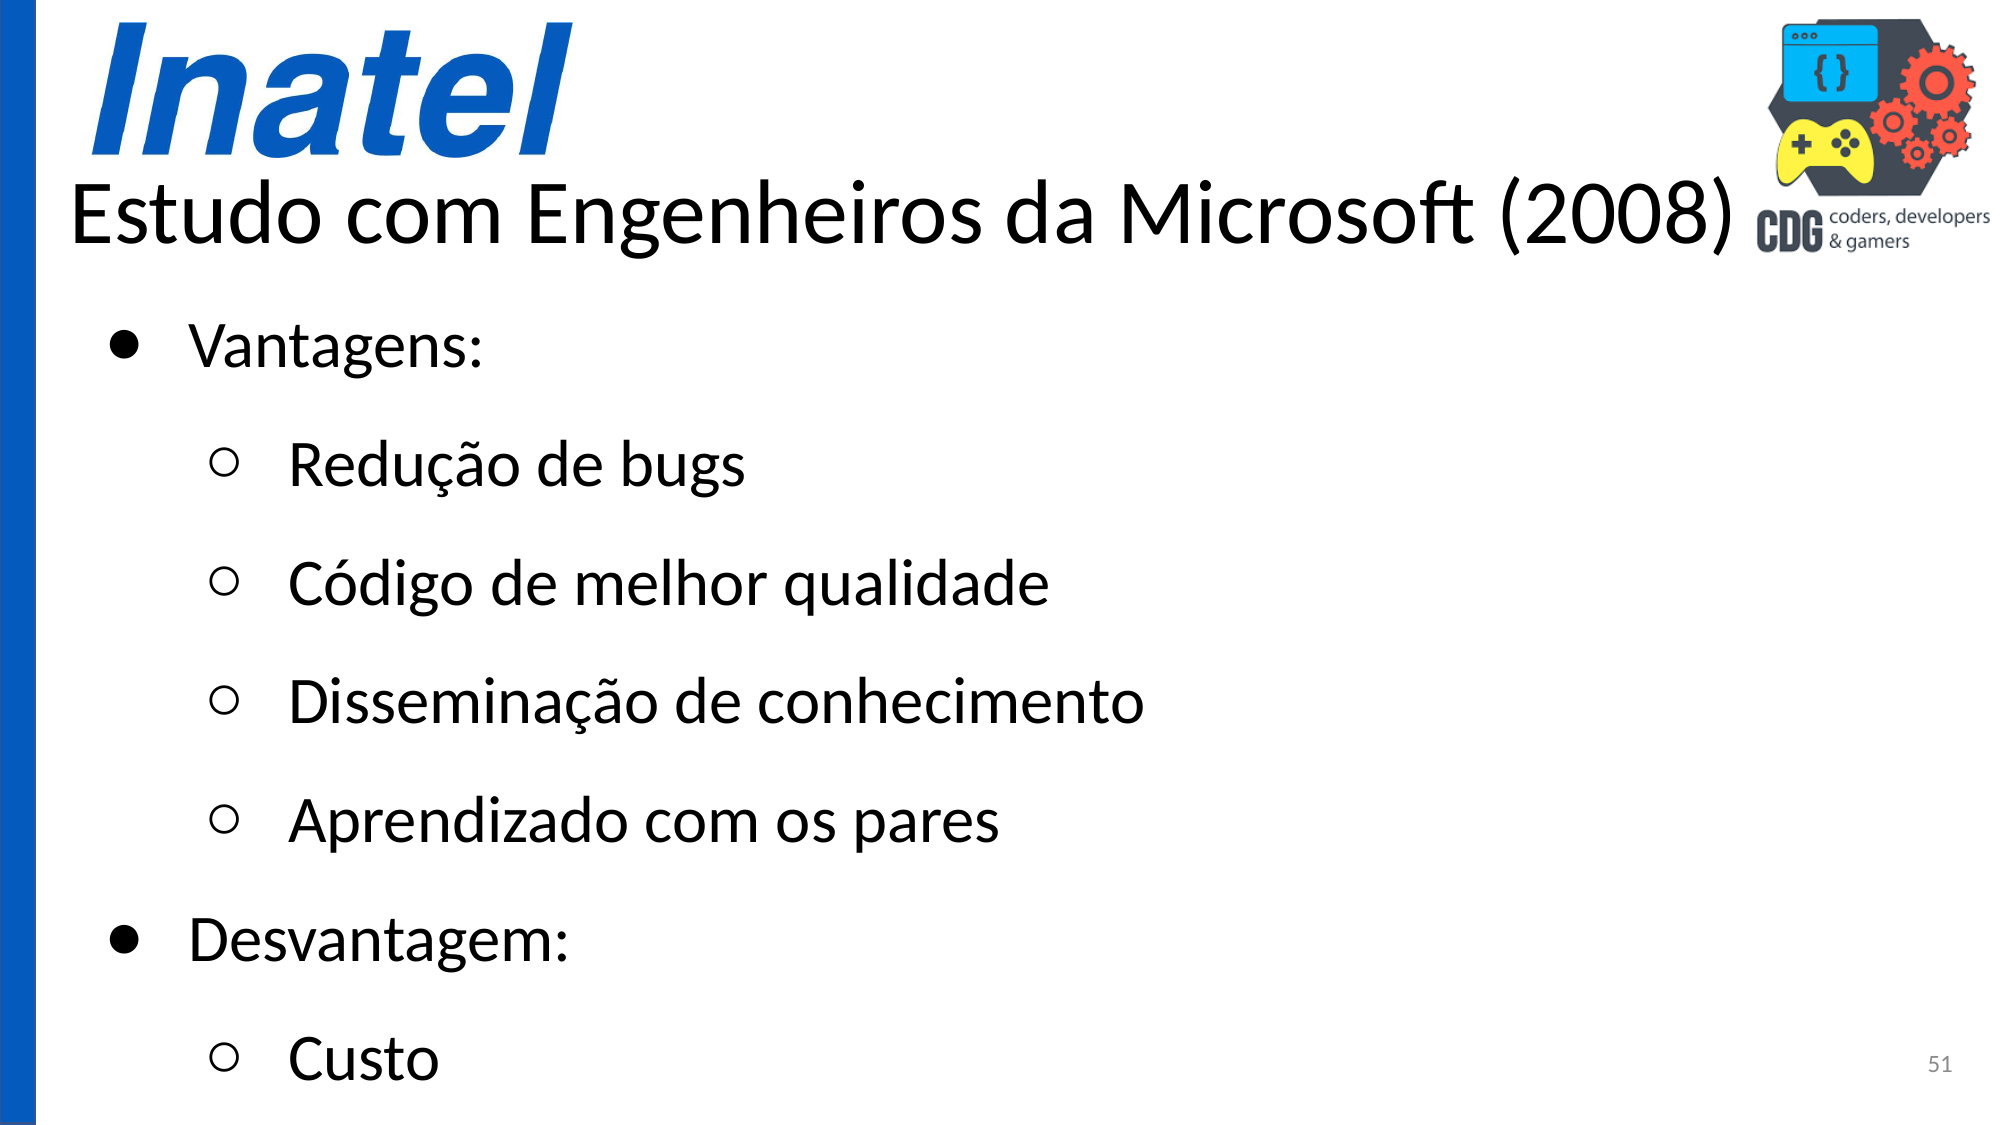

# Estudo com Engenheiros da Microsoft (2008)
Vantagens:
Redução de bugs
Código de melhor qualidade
Disseminação de conhecimento
Aprendizado com os pares
Desvantagem:
Custo
51